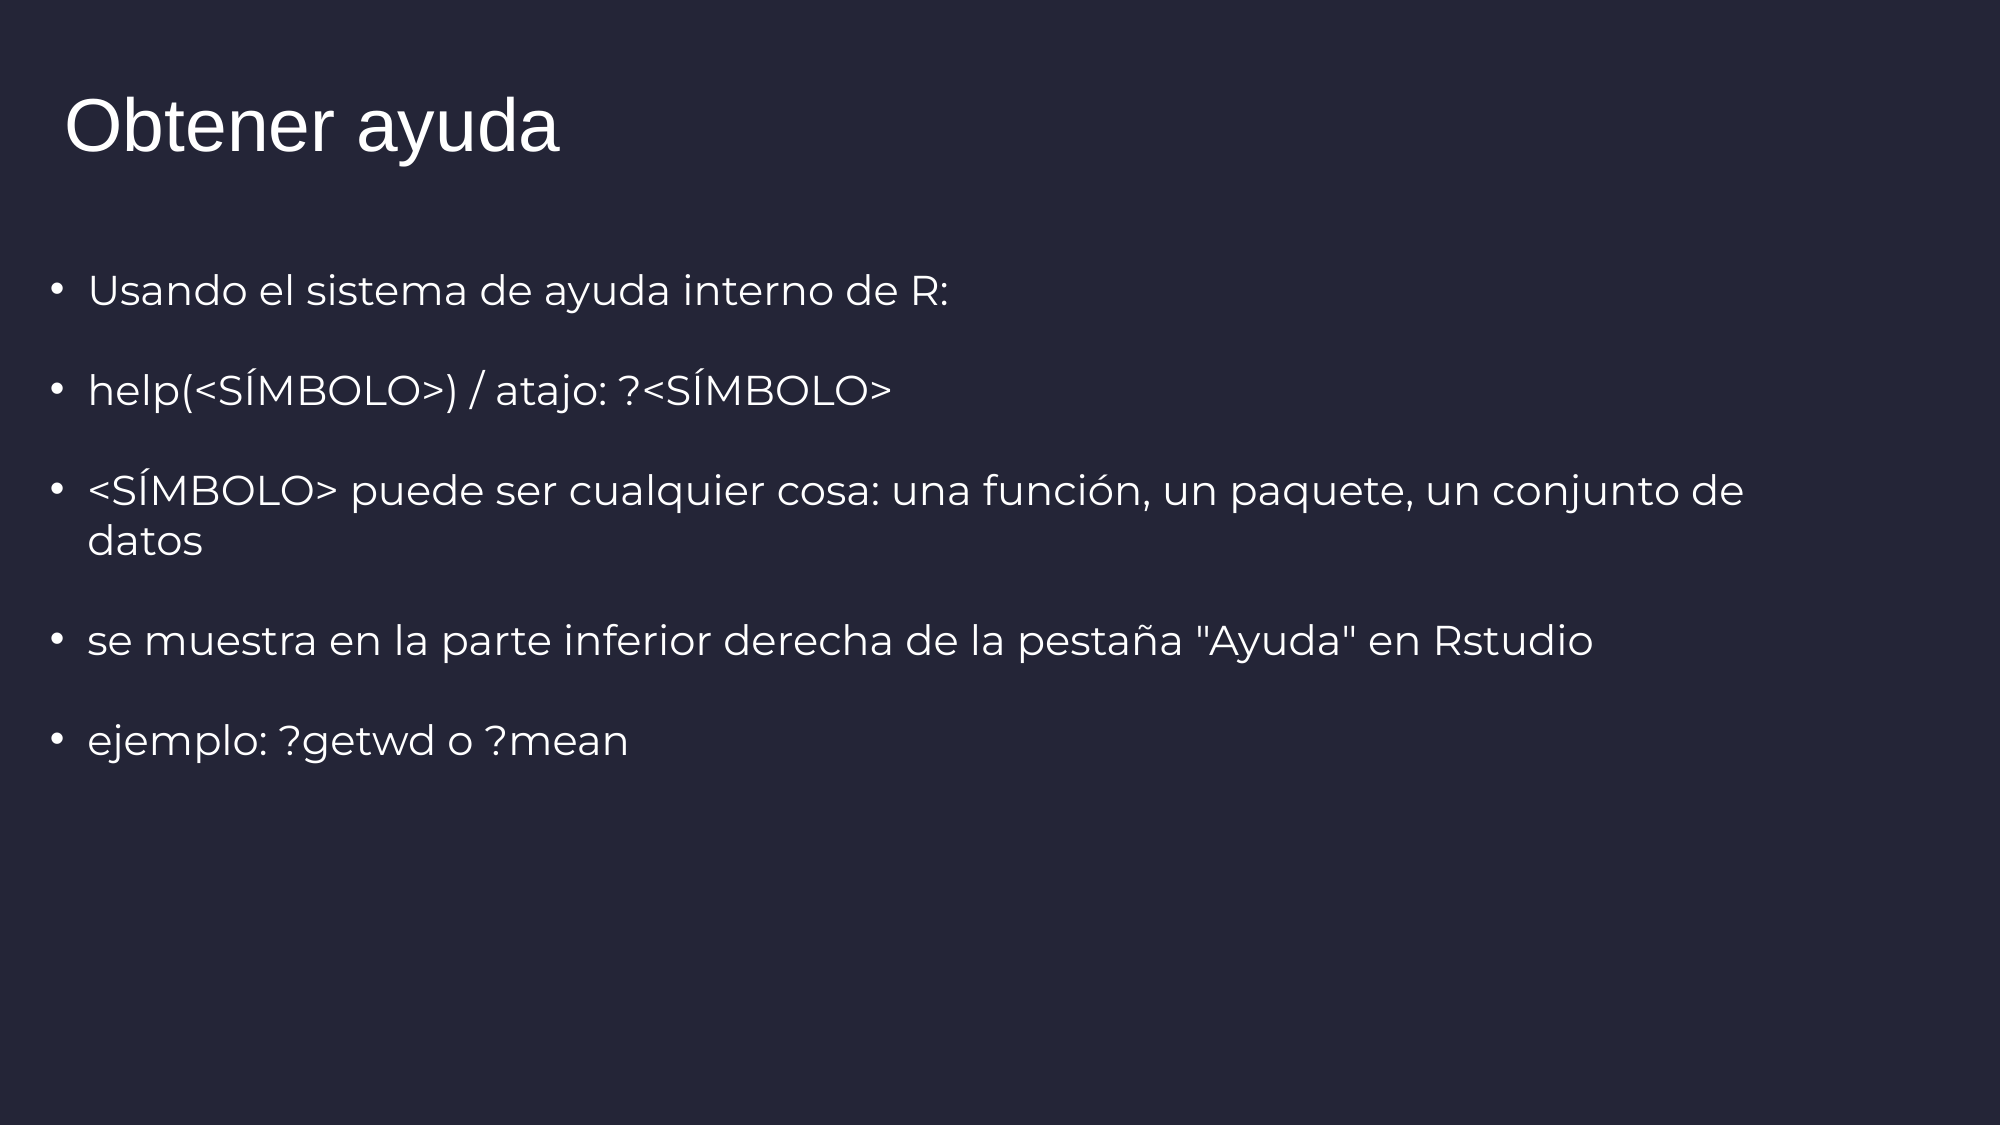

# Obtener ayuda
Usando el sistema de ayuda interno de R:

help(<SÍMBOLO>) / atajo: ?<SÍMBOLO>

<SÍMBOLO> puede ser cualquier cosa: una función, un paquete, un conjunto de datos

se muestra en la parte inferior derecha de la pestaña "Ayuda" en Rstudio

ejemplo: ?getwd o ?mean